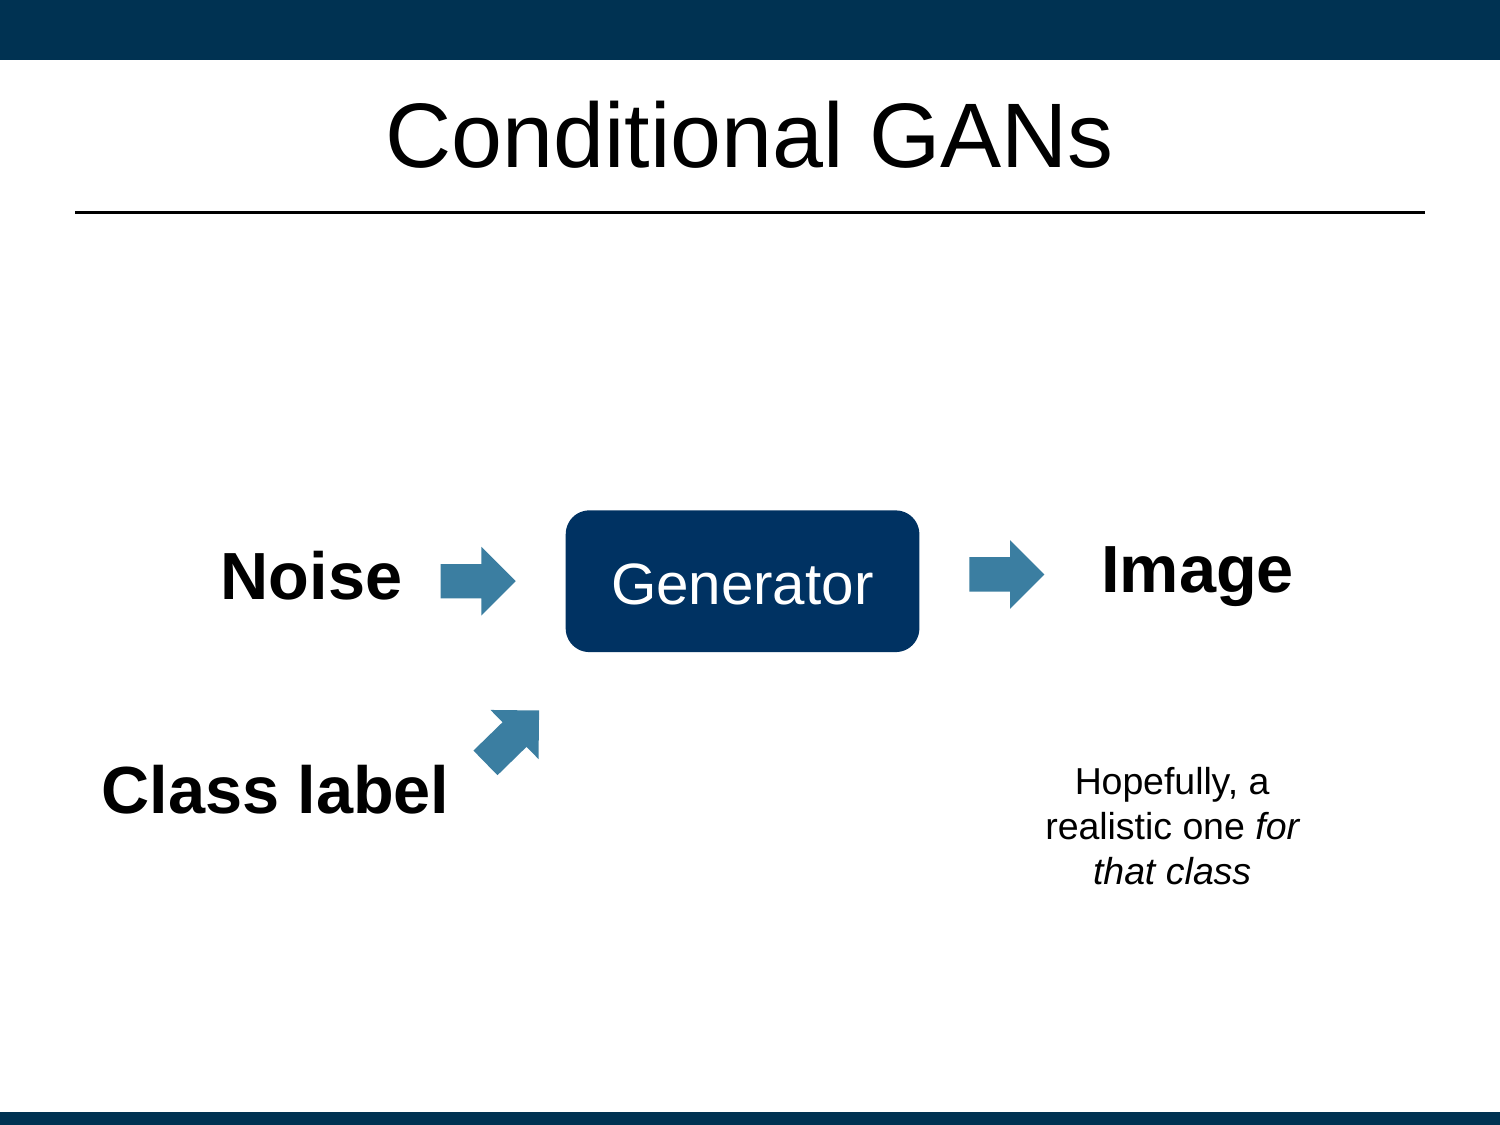

# Conditional GANs
Generator
Image
Noise

Class label
Hopefully, a realistic one for that class